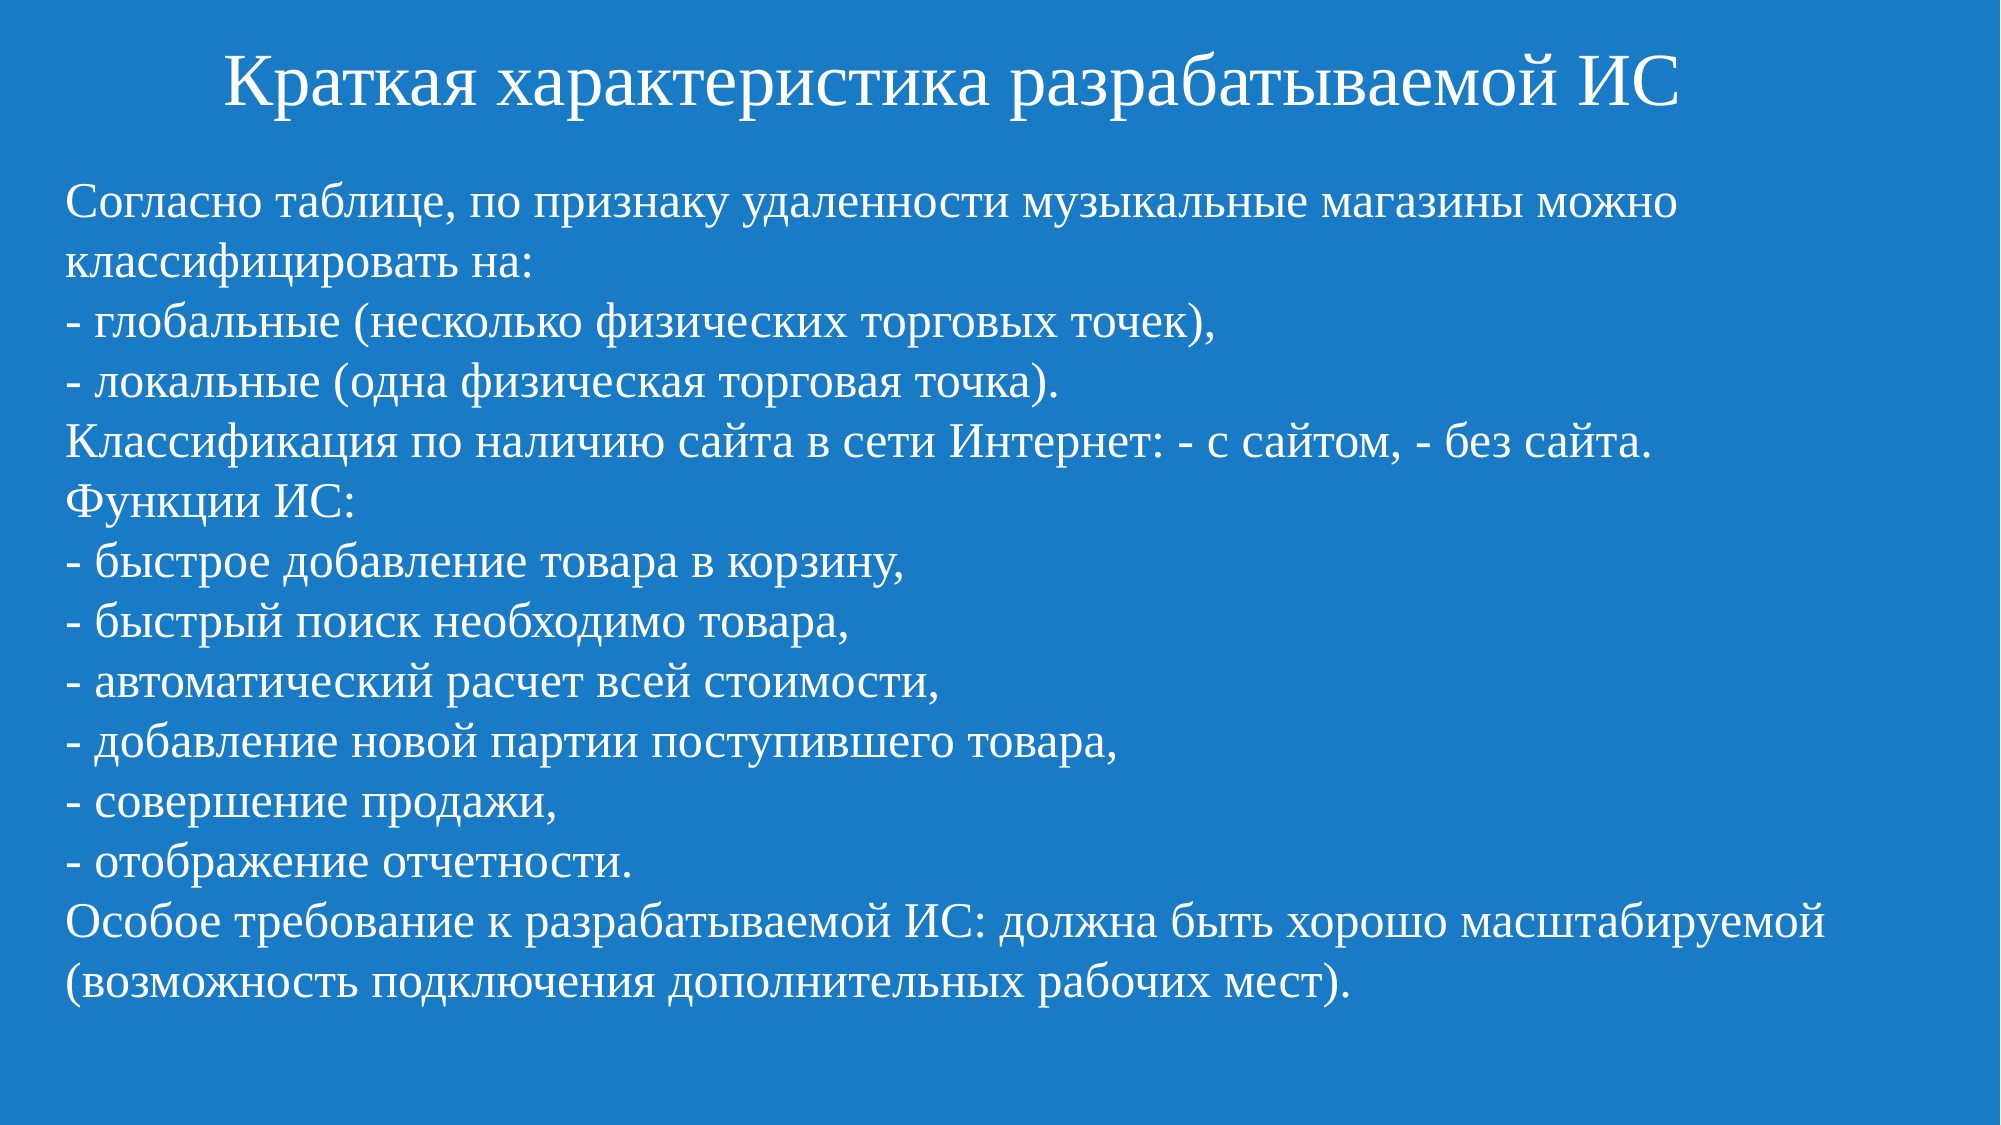

# Краткая характеристика разрабатываемой ИС
Согласно таблице, по признаку удаленности музыкальные магазины можно классифицировать на:
- глобальные (несколько физических торговых точек),
- локальные (одна физическая торговая точка).
Классификация по наличию сайта в сети Интернет: - с сайтом, - без сайта.
Функции ИС:
- быстрое добавление товара в корзину,
- быстрый поиск необходимо товара,
- автоматический расчет всей стоимости,
- добавление новой партии поступившего товара,
- совершение продажи,
- отображение отчетности.
Особое требование к разрабатываемой ИС: должна быть хорошо масштабируемой (возможность подключения дополнительных рабочих мест).